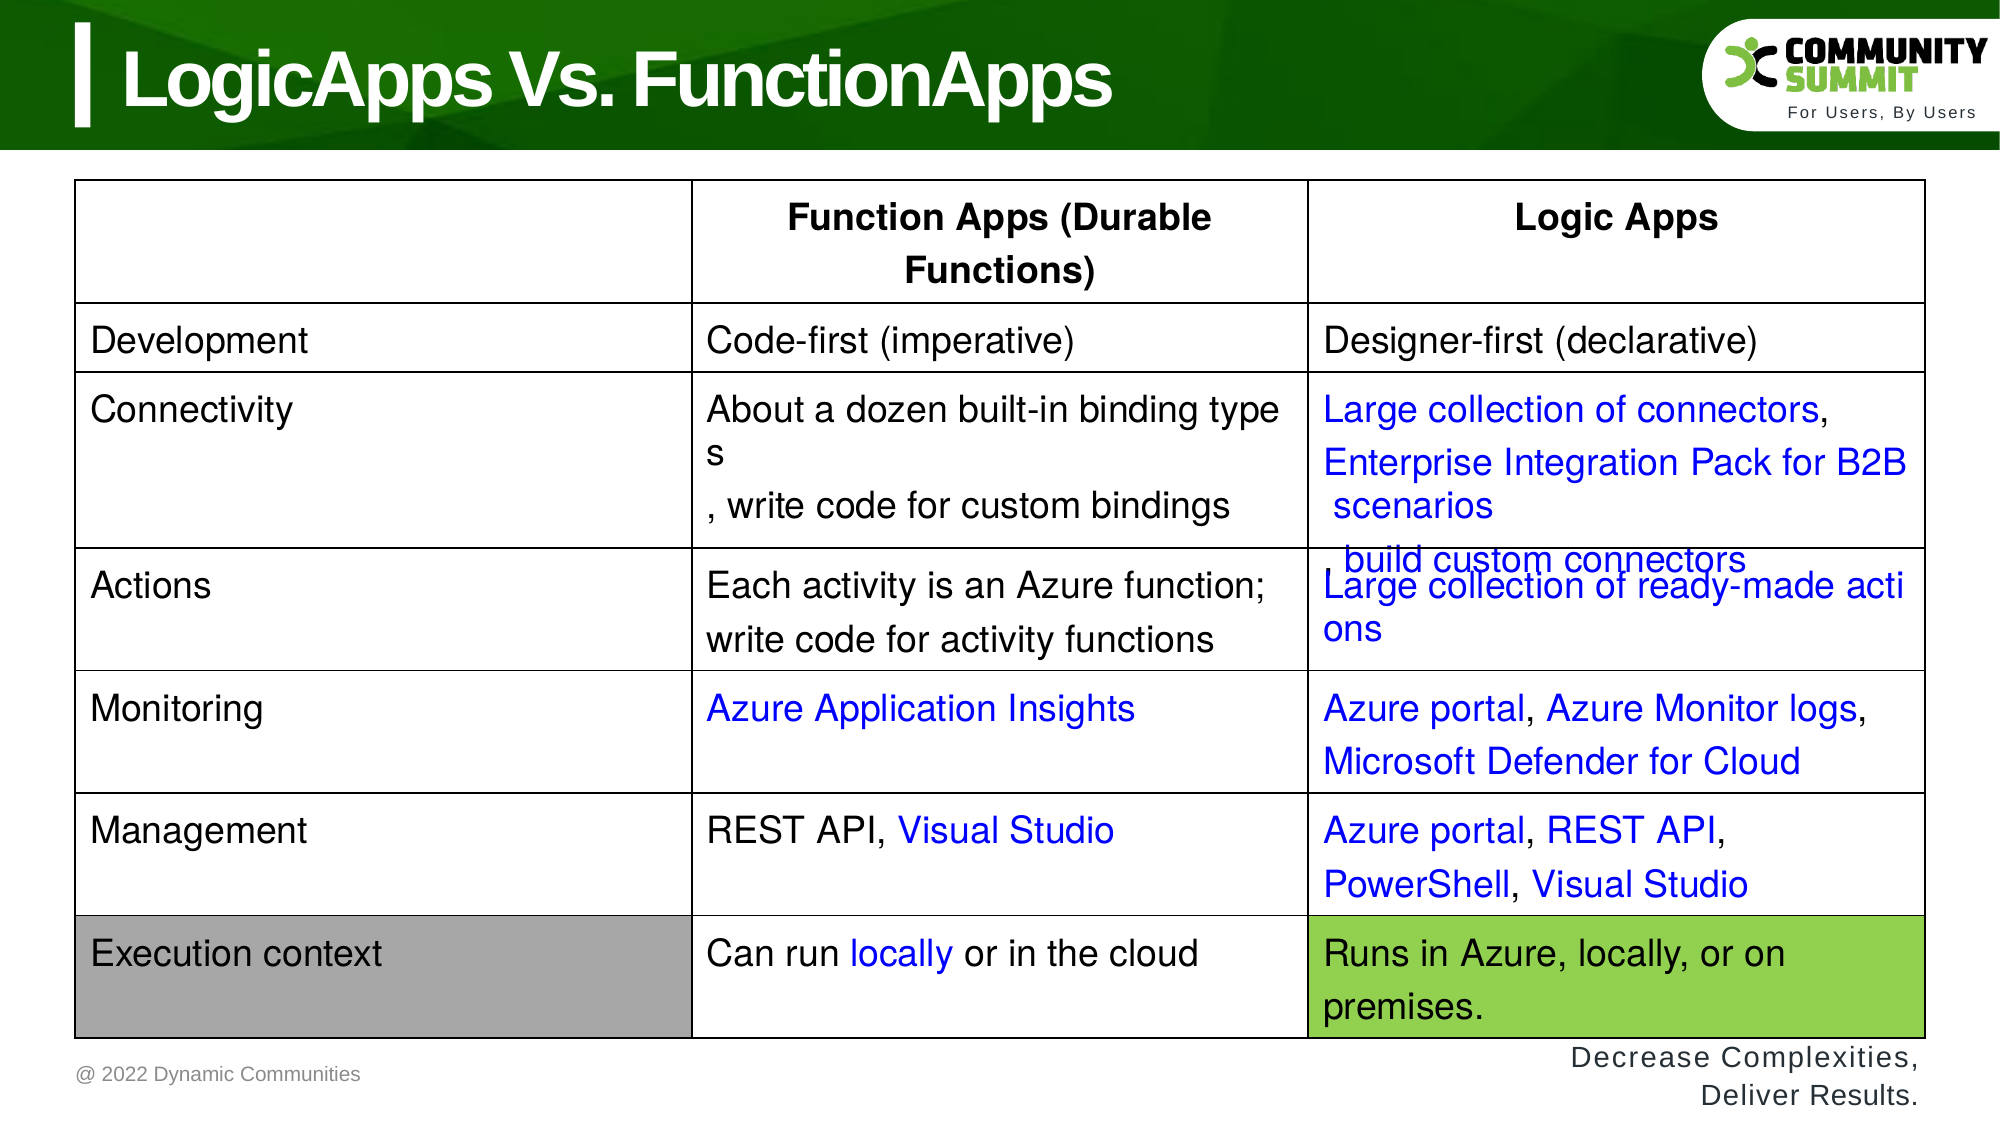

LogicApps Vs. FunctionApps
|  | Function Apps (Durable Functions) | Logic Apps |
| --- | --- | --- |
| Development | Code-first (imperative) | Designer-first (declarative) |
| Connectivity | About a dozen built-in binding types, write code for custom bindings | Large collection of connectors, Enterprise Integration Pack for B2B scenarios, build custom connectors |
| Actions | Each activity is an Azure function; write code for activity functions | Large collection of ready-made actions |
| Monitoring | Azure Application Insights | Azure portal, Azure Monitor logs, Microsoft Defender for Cloud |
| Management | REST API, Visual Studio | Azure portal, REST API, PowerShell, Visual Studio |
| Execution context | Can run locally or in the cloud | Runs in Azure, locally, or on premises. |